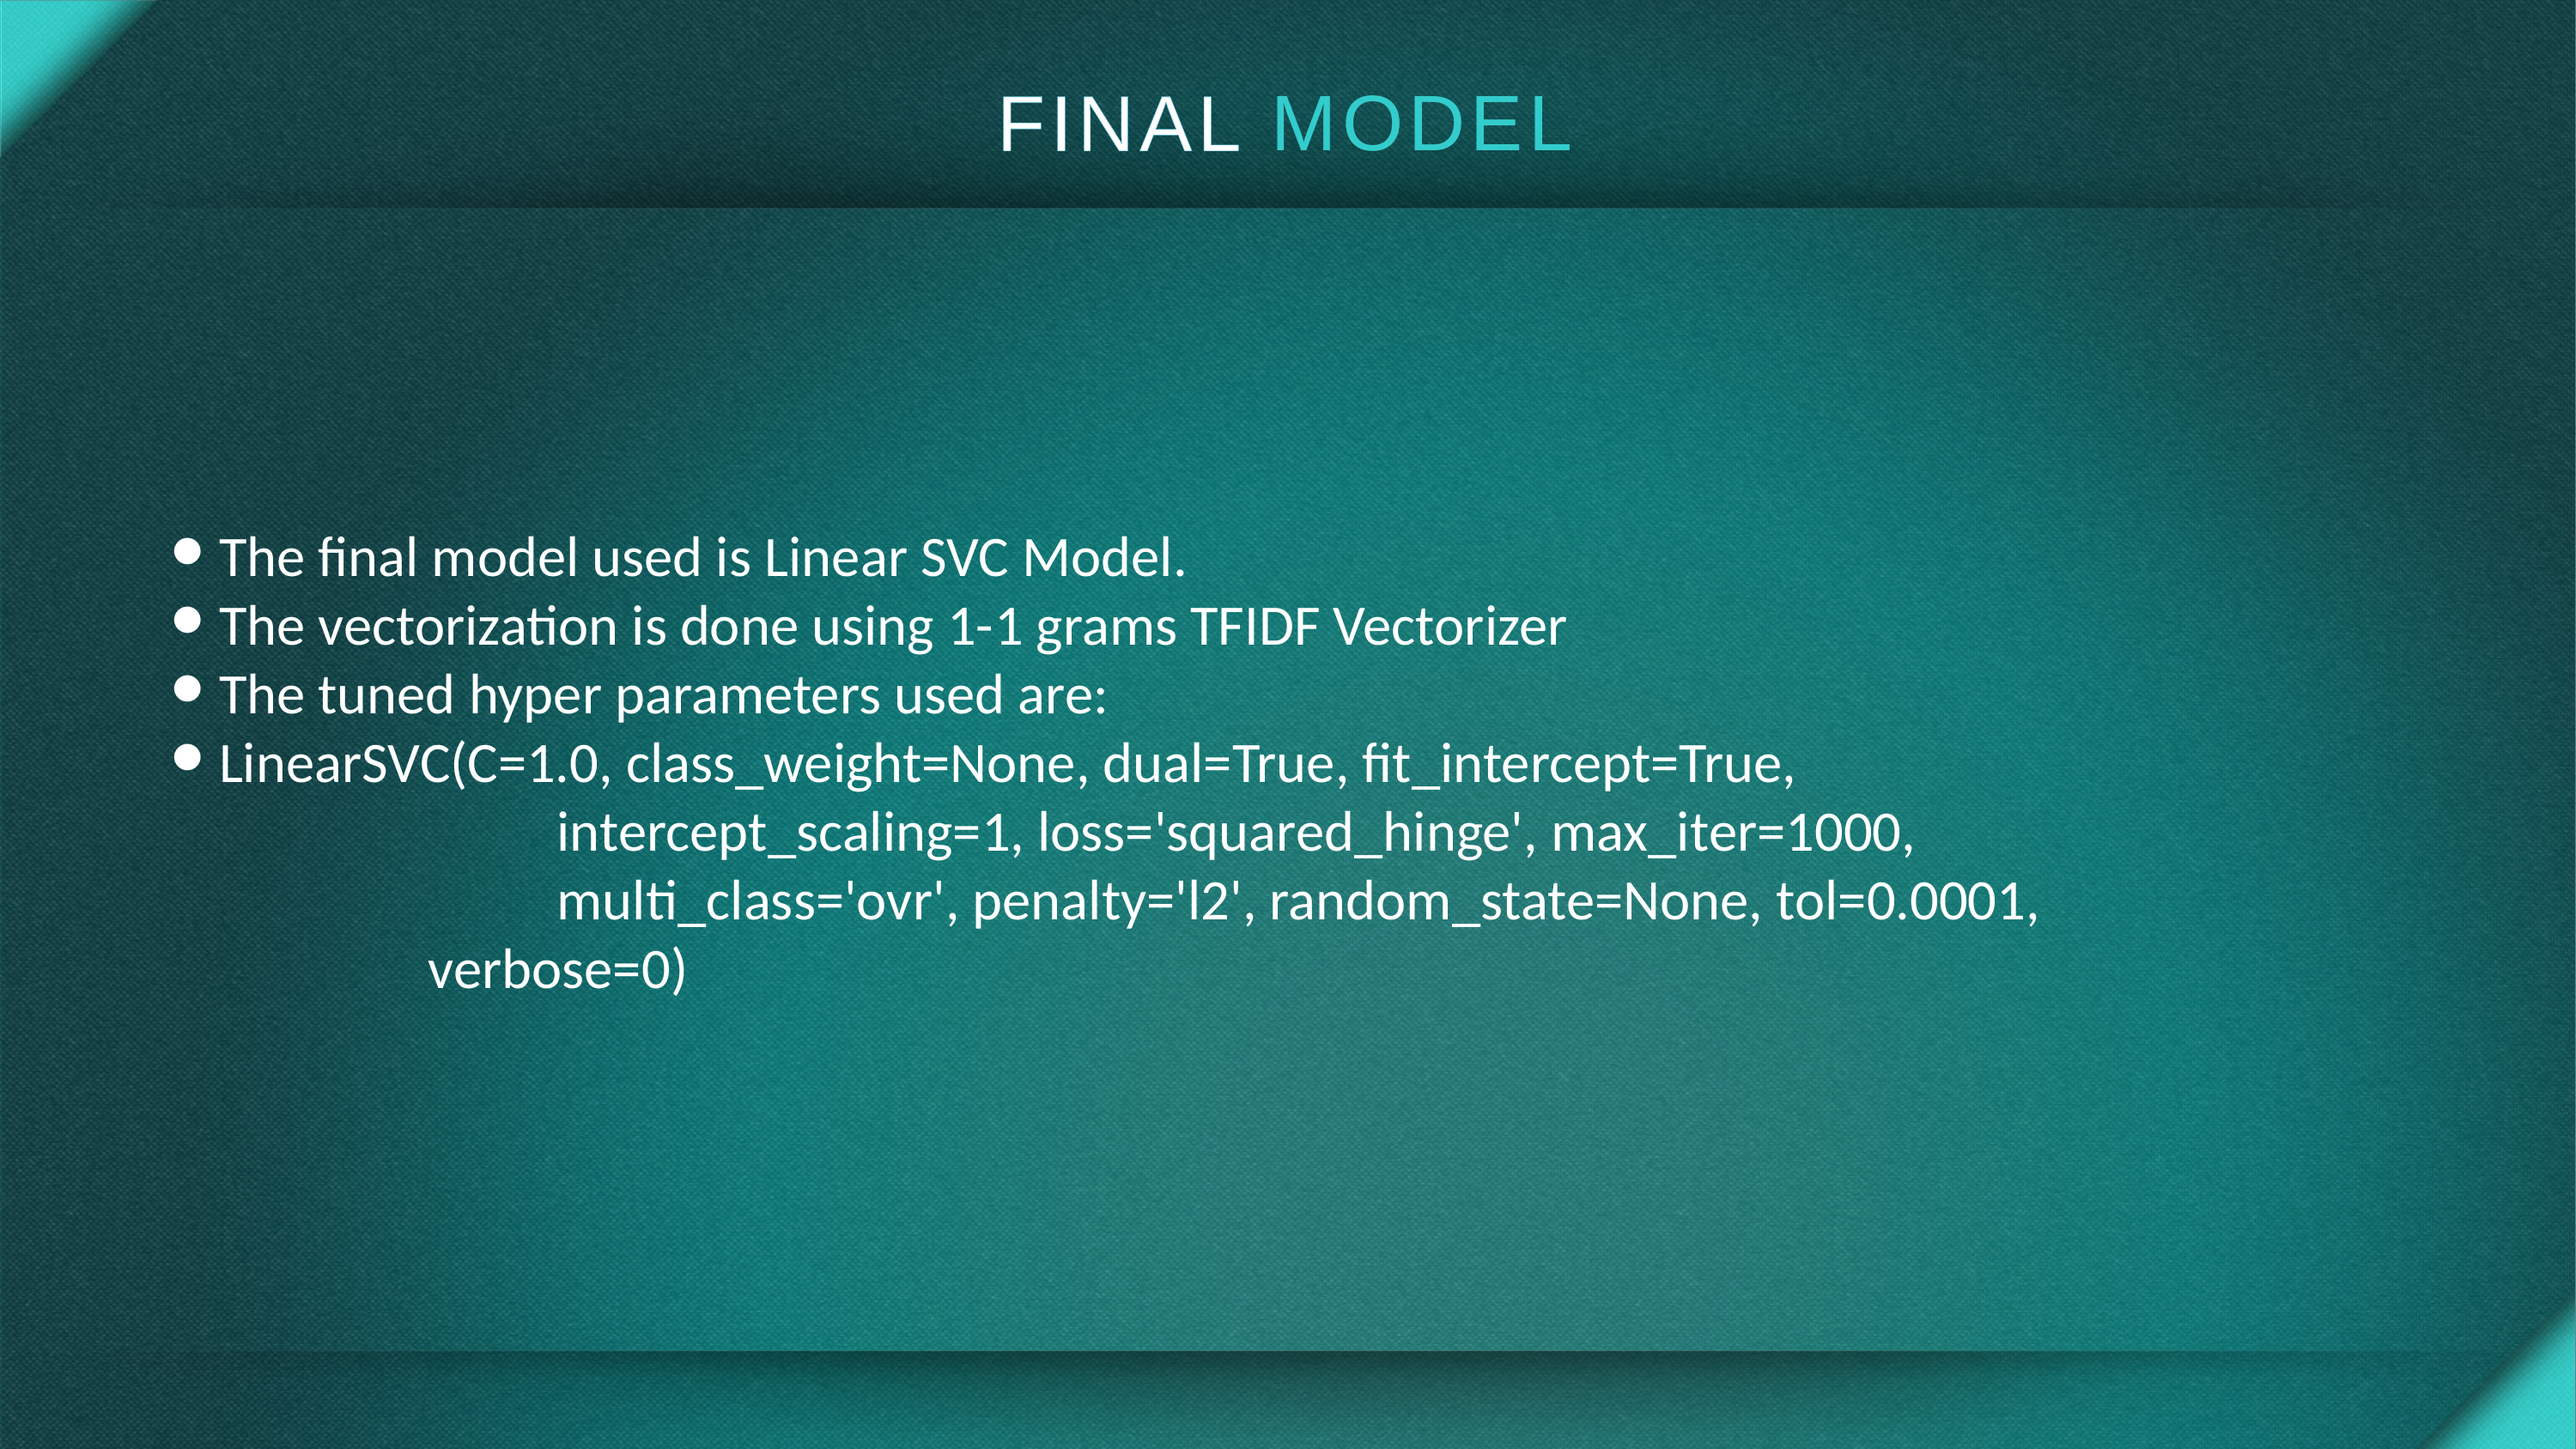

# FINAL MODEL
The final model used is Linear SVC Model.
The vectorization is done using 1-1 grams TFIDF Vectorizer
The tuned hyper parameters used are:
LinearSVC(C=1.0, class_weight=None, dual=True, fit_intercept=True,
          		intercept_scaling=1, loss='squared_hinge', max_iter=1000,
          		multi_class='ovr', penalty='l2', random_state=None, tol=0.0001,
         		verbose=0)
17